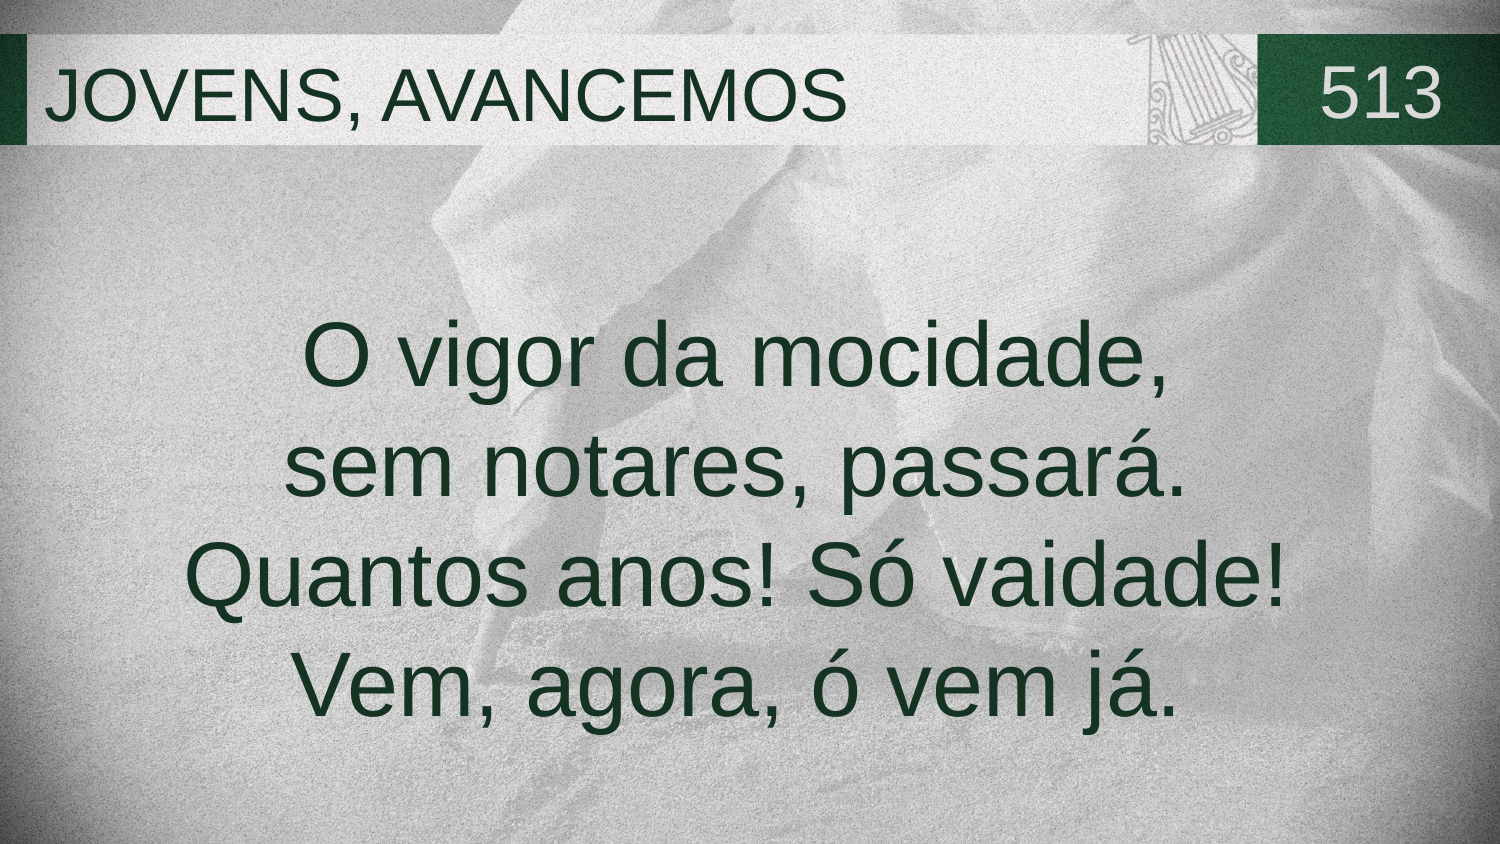

# JOVENS, AVANCEMOS
513
O vigor da mocidade,
sem notares, passará.
Quantos anos! Só vaidade!
Vem, agora, ó vem já.